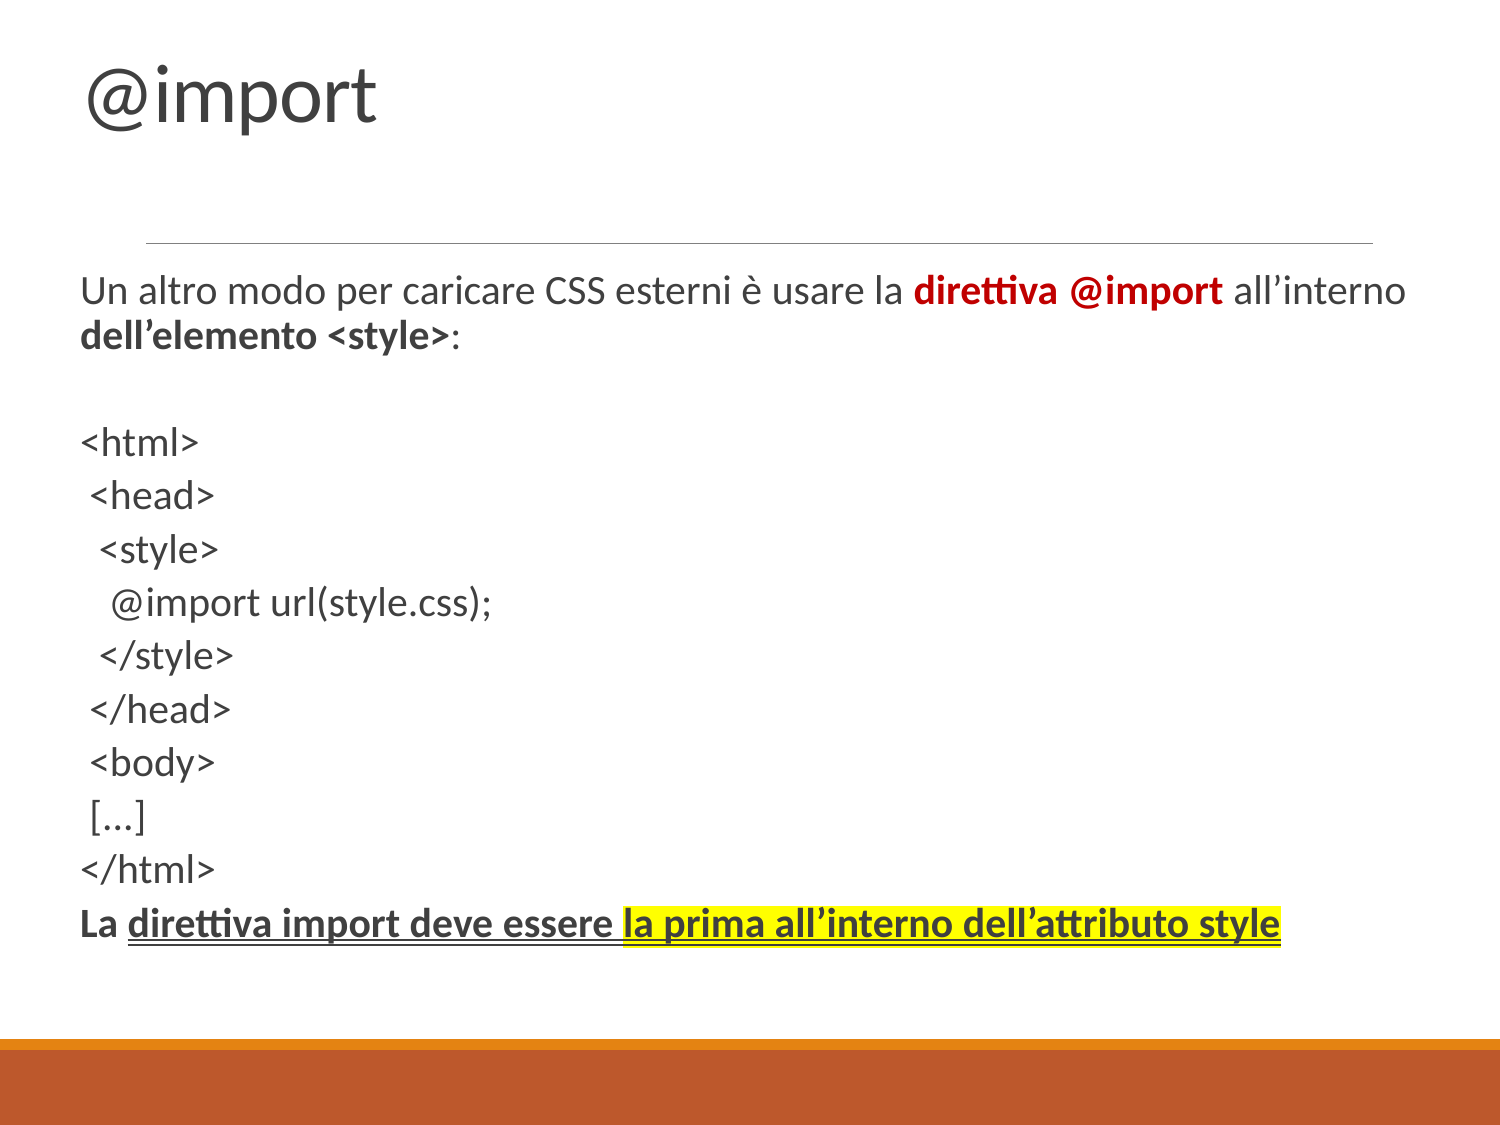

# @import
Un altro modo per caricare CSS esterni è usare la direttiva @import all’interno dell’elemento <style>:

<html>
 <head>
  <style>
   @import url(style.css);
  </style>
 </head>
 <body>
 [...]
</html>
La direttiva import deve essere la prima all’interno dell’attributo style